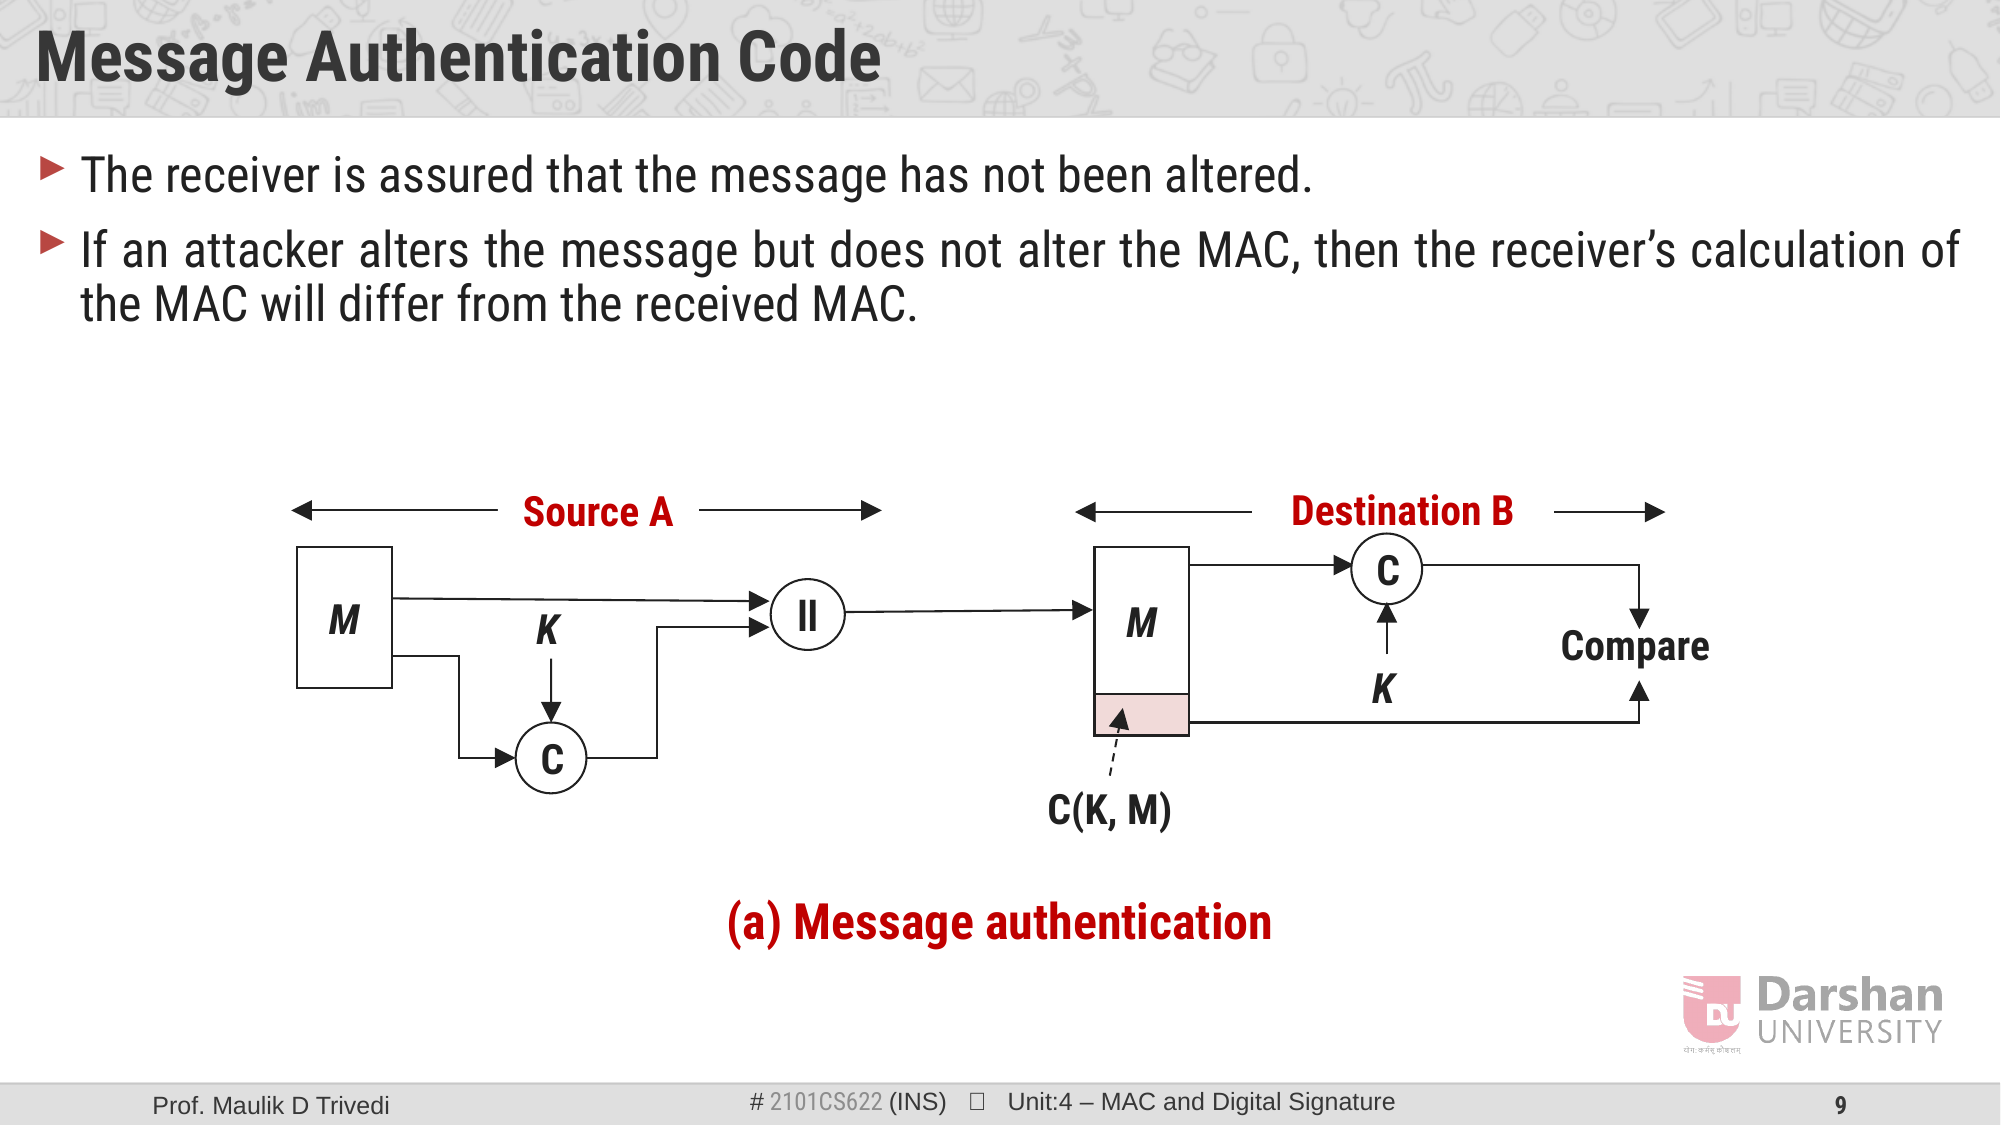

# Message Authentication Code
The receiver is assured that the message has not been altered.
If an attacker alters the message but does not alter the MAC, then the receiver’s calculation of the MAC will differ from the received MAC.
Destination B
Source A
C
M
M

ll
K
K
Compare

C
C(K, M)
(a) Message authentication